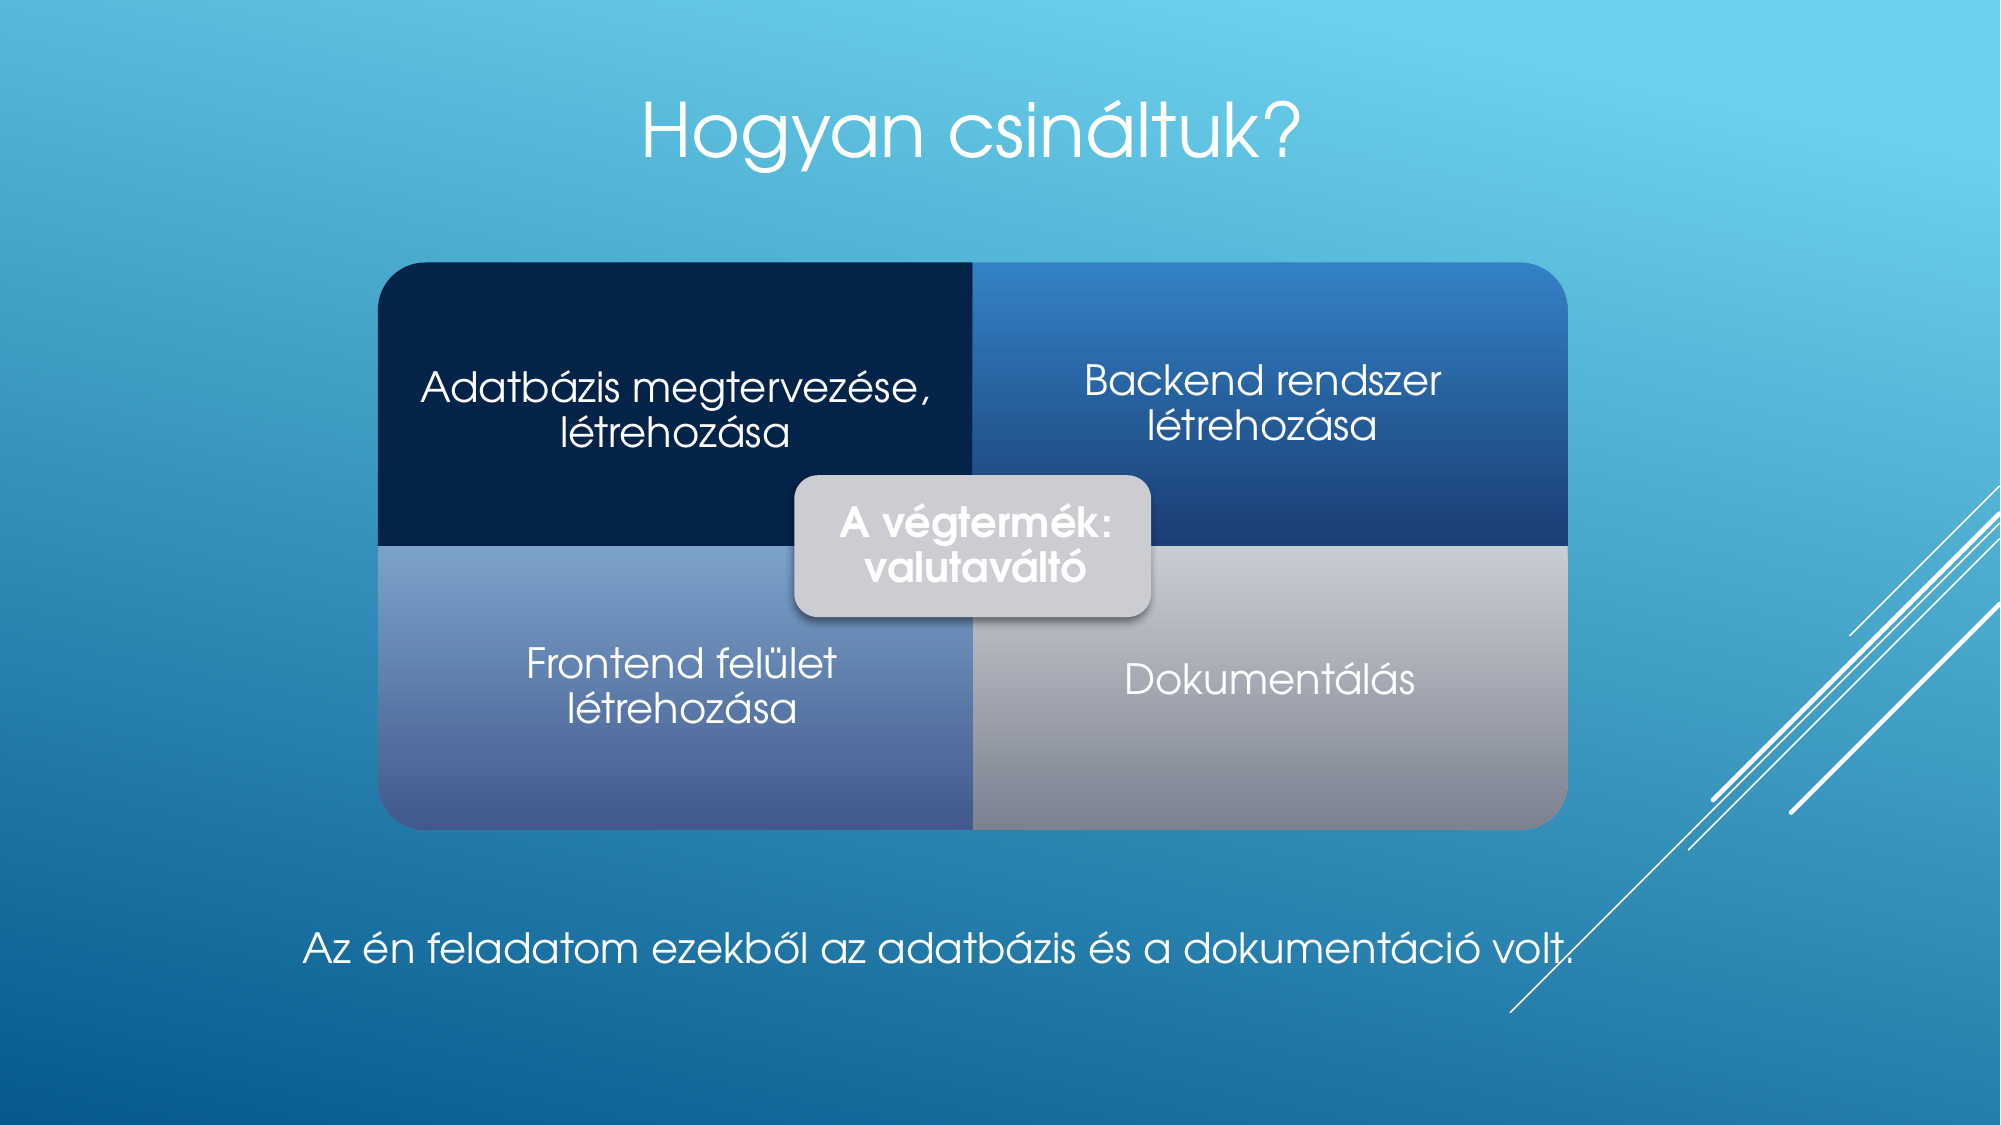

Hogyan csináltuk?
Adatbázis megtervezése, létrehozása
Backend rendszer létrehozása
Frontend felület létrehozása
Dokumentálás
A végtermék: valutaváltó

Az én feladatom ezekből az adatbázis és a dokumentáció volt.